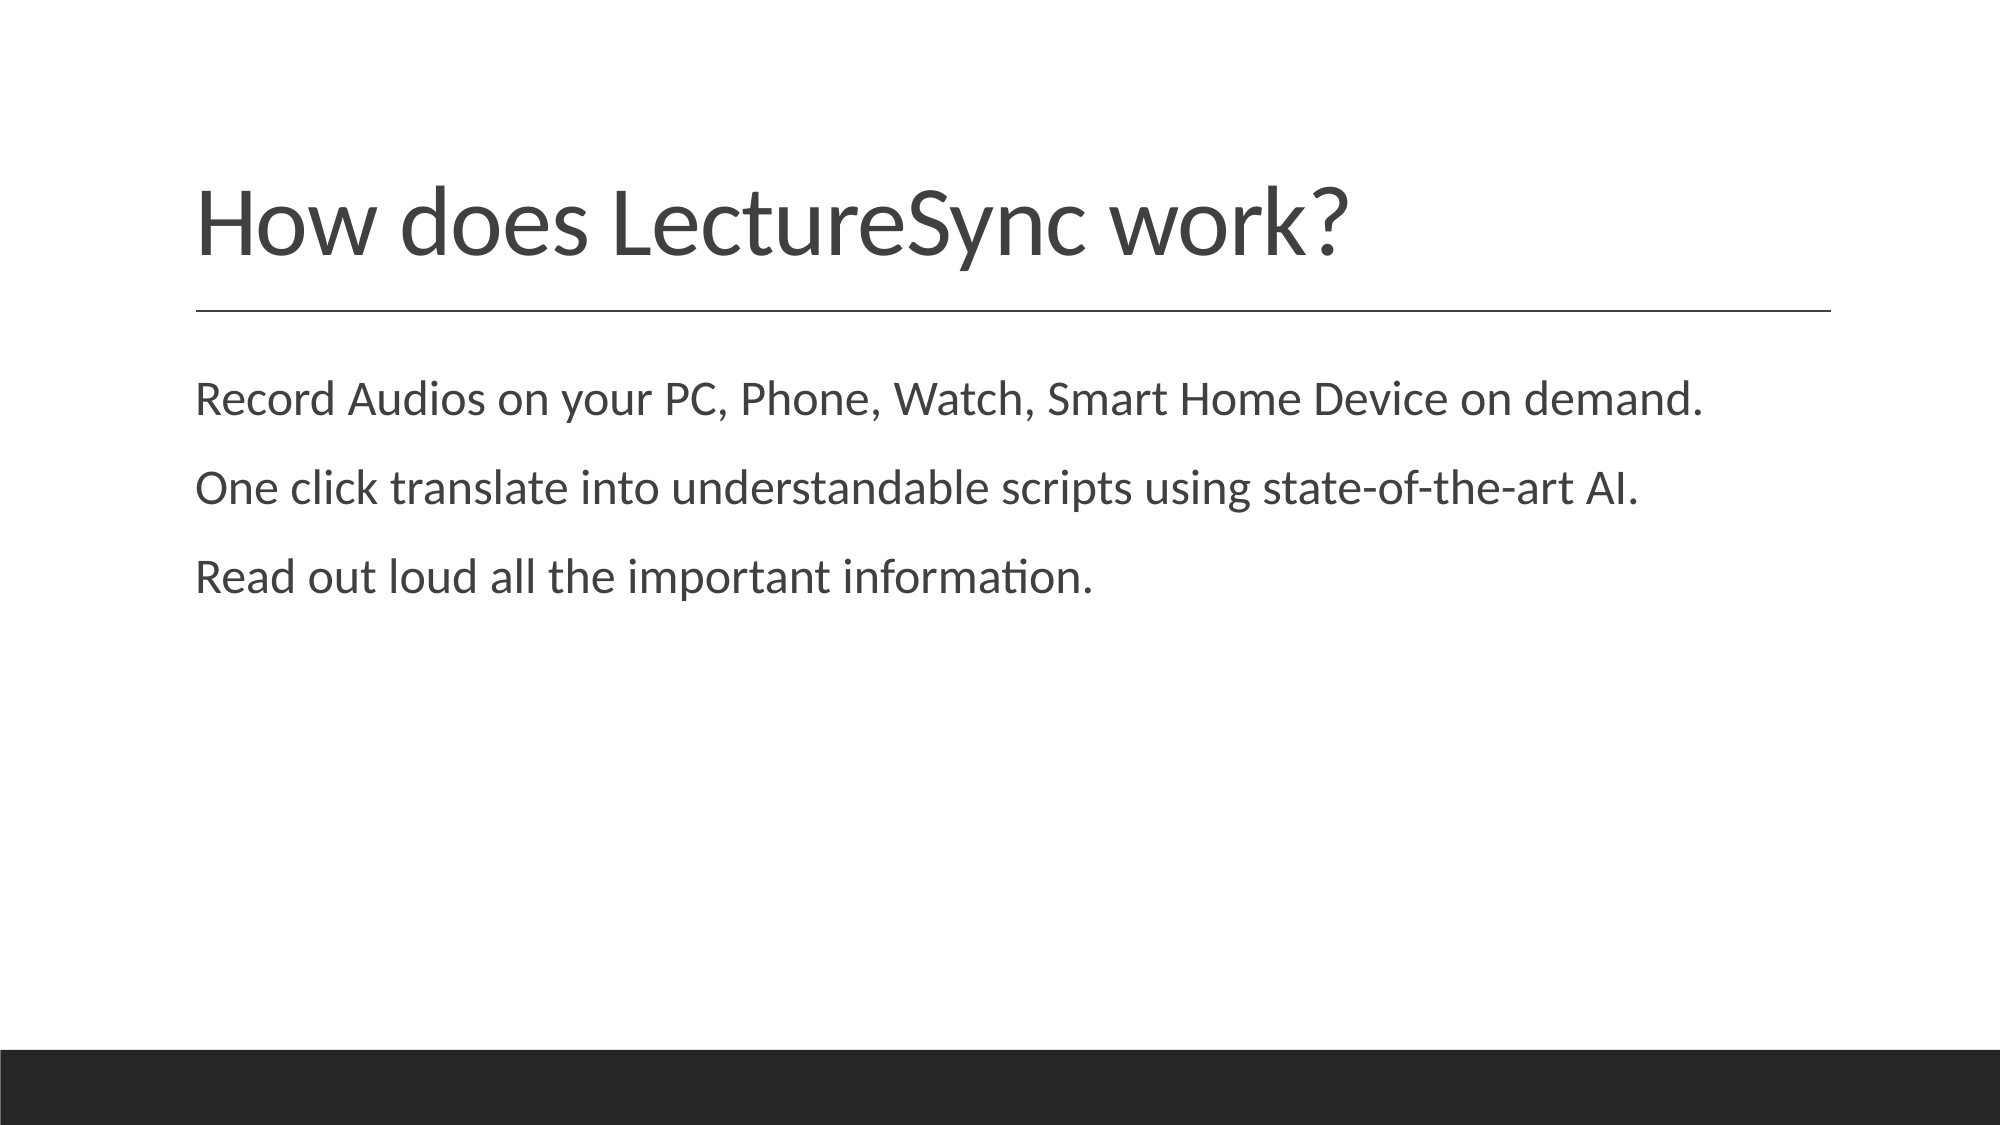

# How does LectureSync work?
Record Audios on your PC, Phone, Watch, Smart Home Device on demand.
One click translate into understandable scripts using state-of-the-art AI.
Read out loud all the important information.